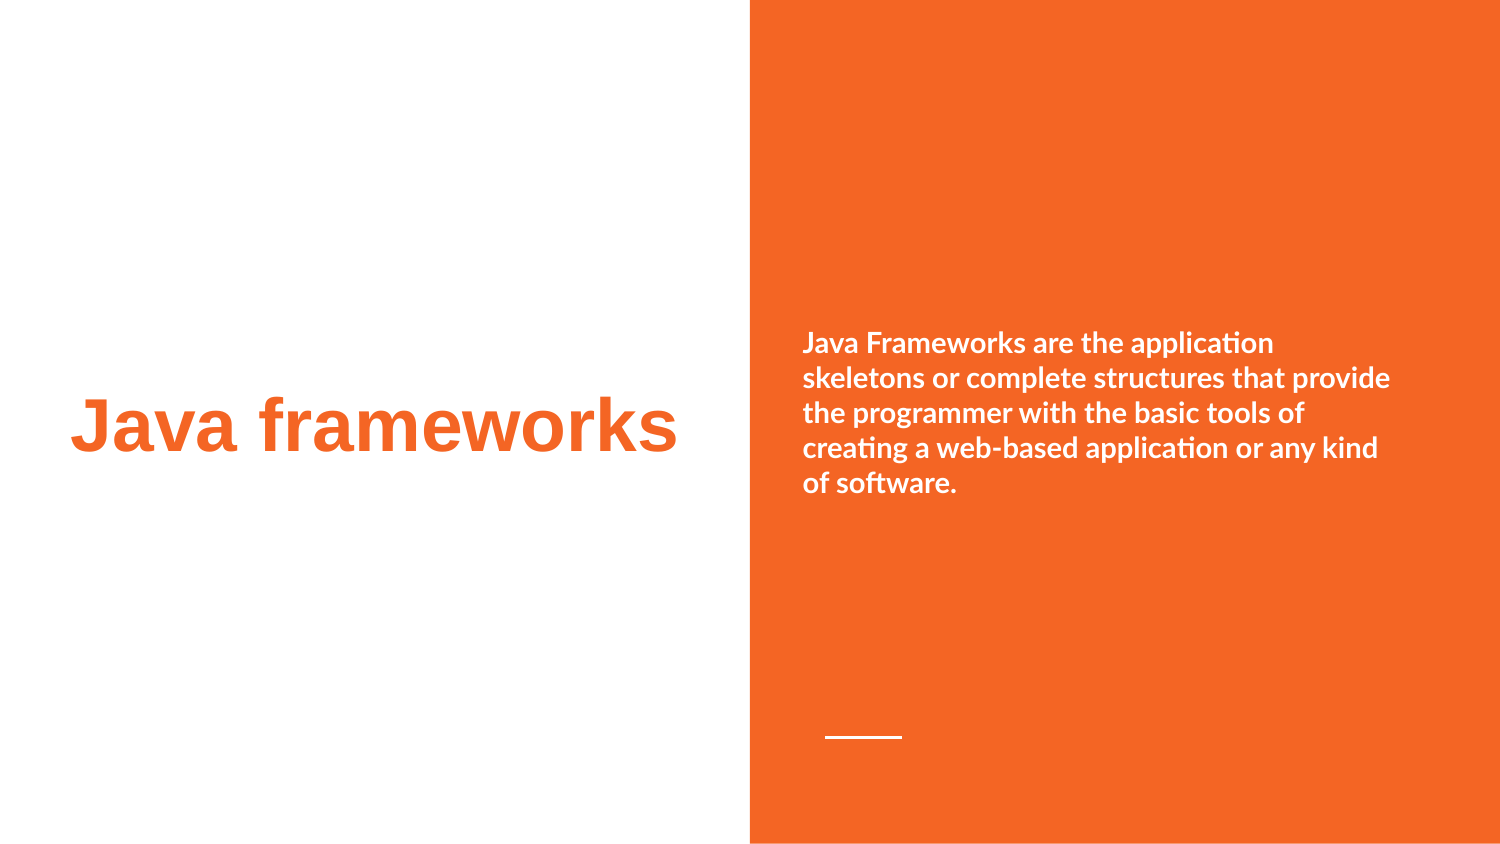

Java Frameworks are the application skeletons or complete structures that provide the programmer with the basic tools of creating a web-based application or any kind of software.
# Java frameworks